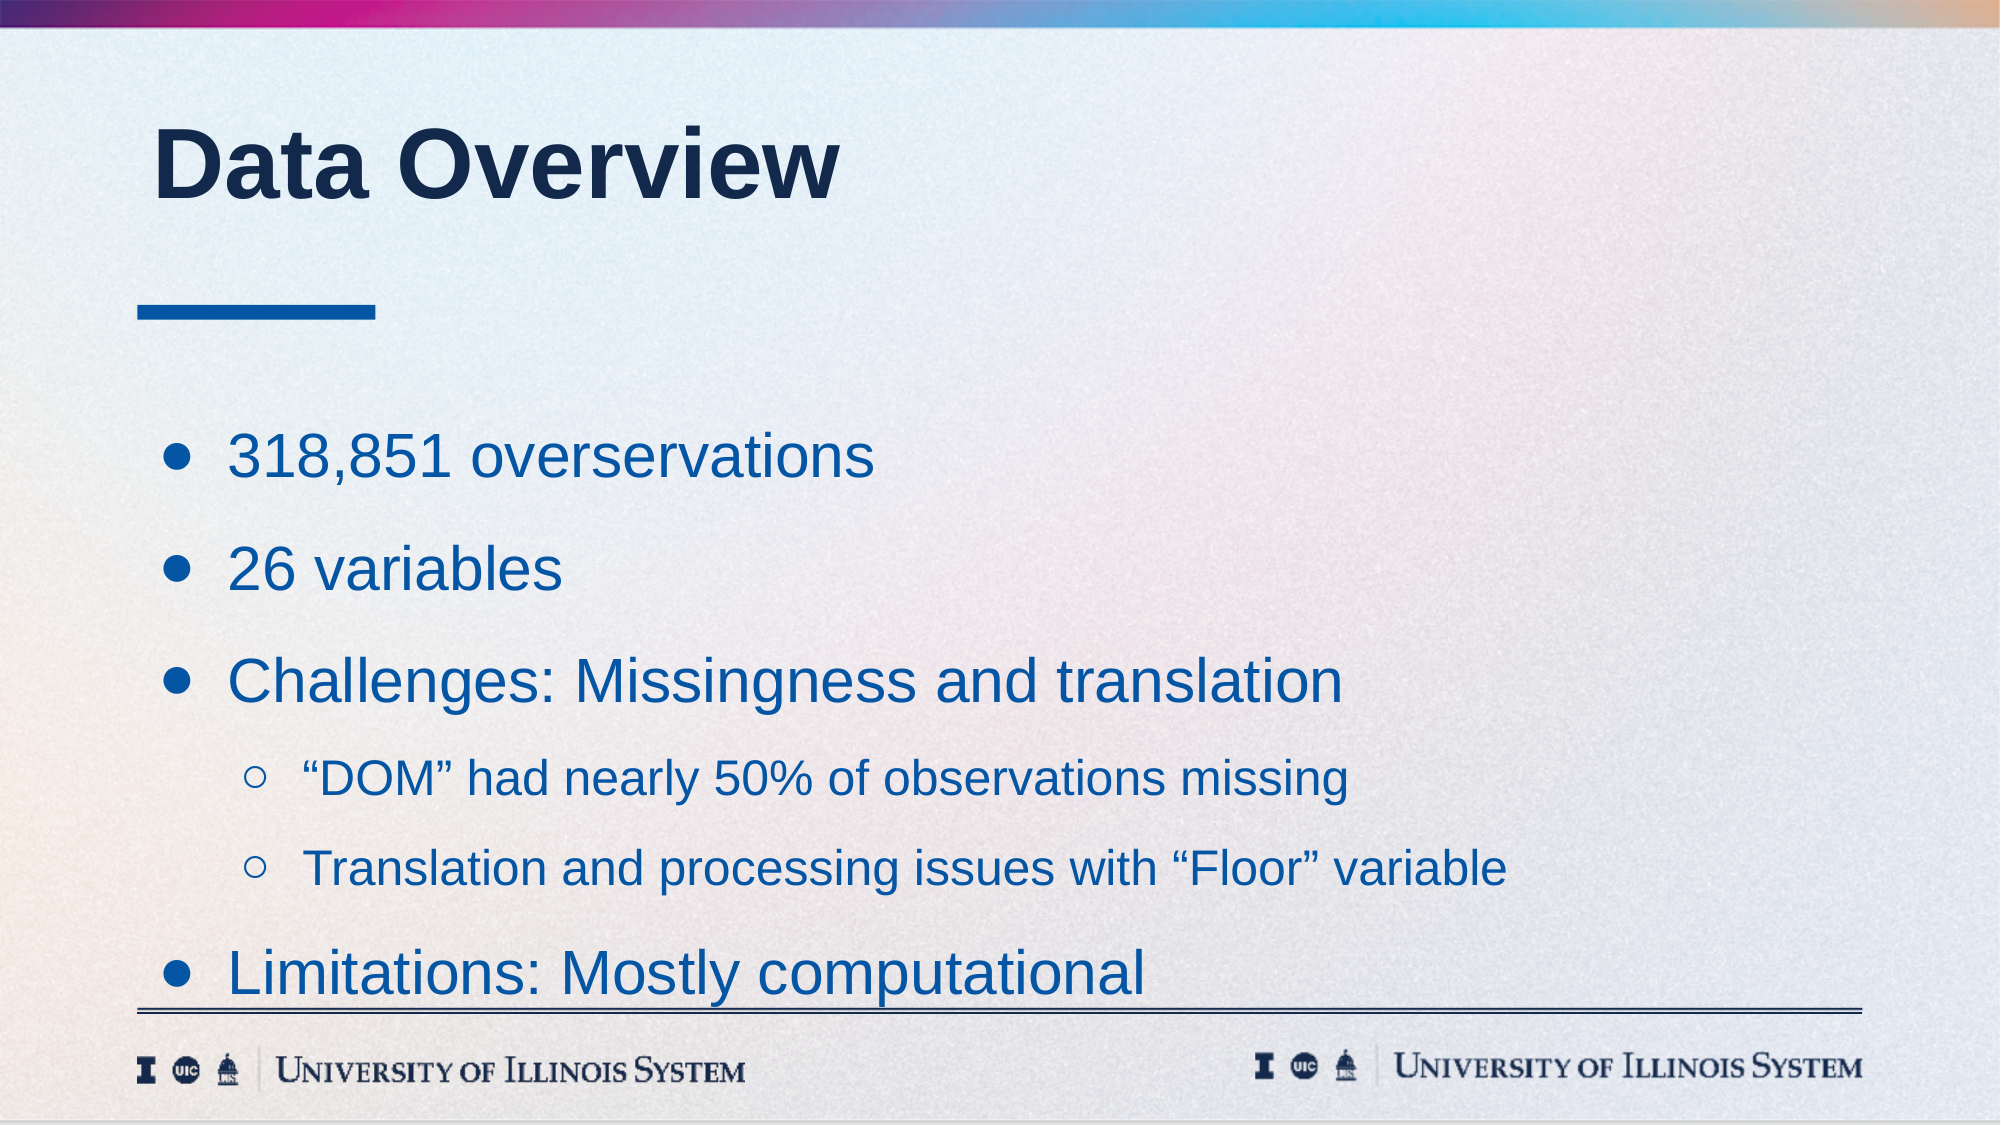

# Data Overview

318,851 overservations
26 variables
Challenges: Missingness and translation
“DOM” had nearly 50% of observations missing
Translation and processing issues with “Floor” variable
Limitations: Mostly computational